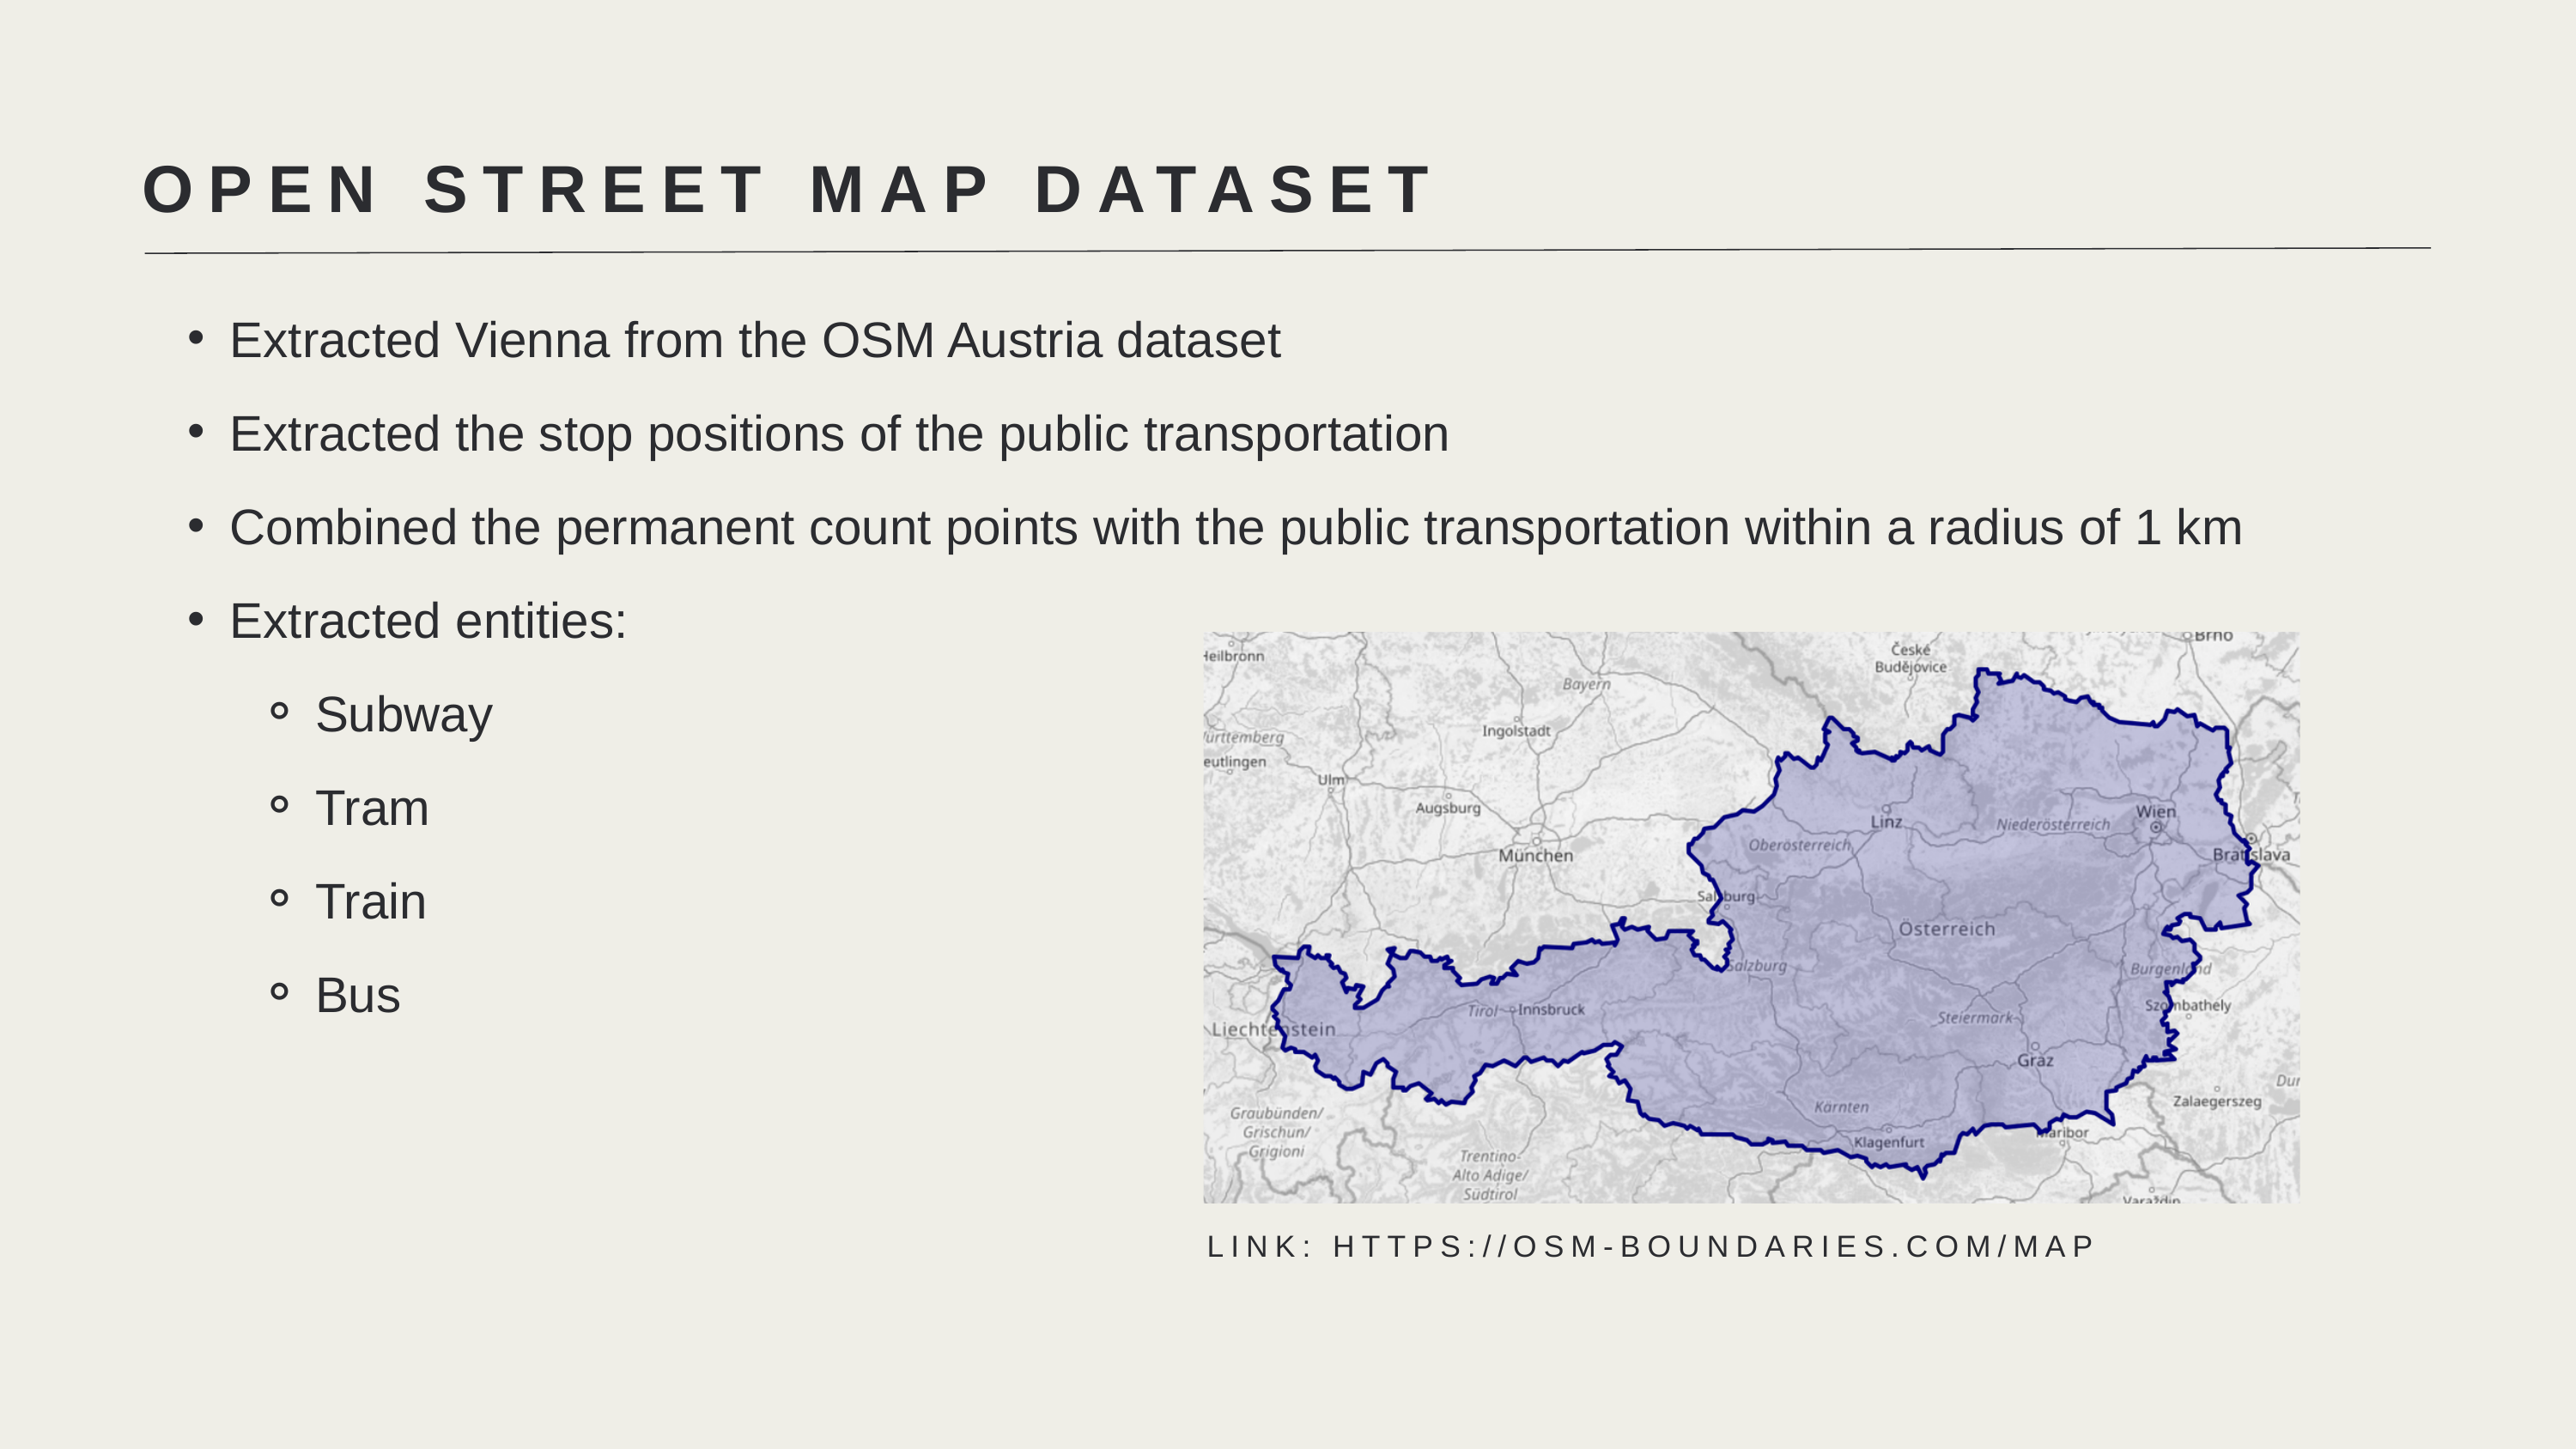

OPEN STREET MAP DATASET

Extracted Vienna from the OSM Austria dataset
Extracted the stop positions of the public transportation
Combined the permanent count points with the public transportation within a radius of 1 km
Extracted entities:
Subway
Tram
Train
Bus

LINK: HTTPS://OSM-BOUNDARIES.COM/MAP